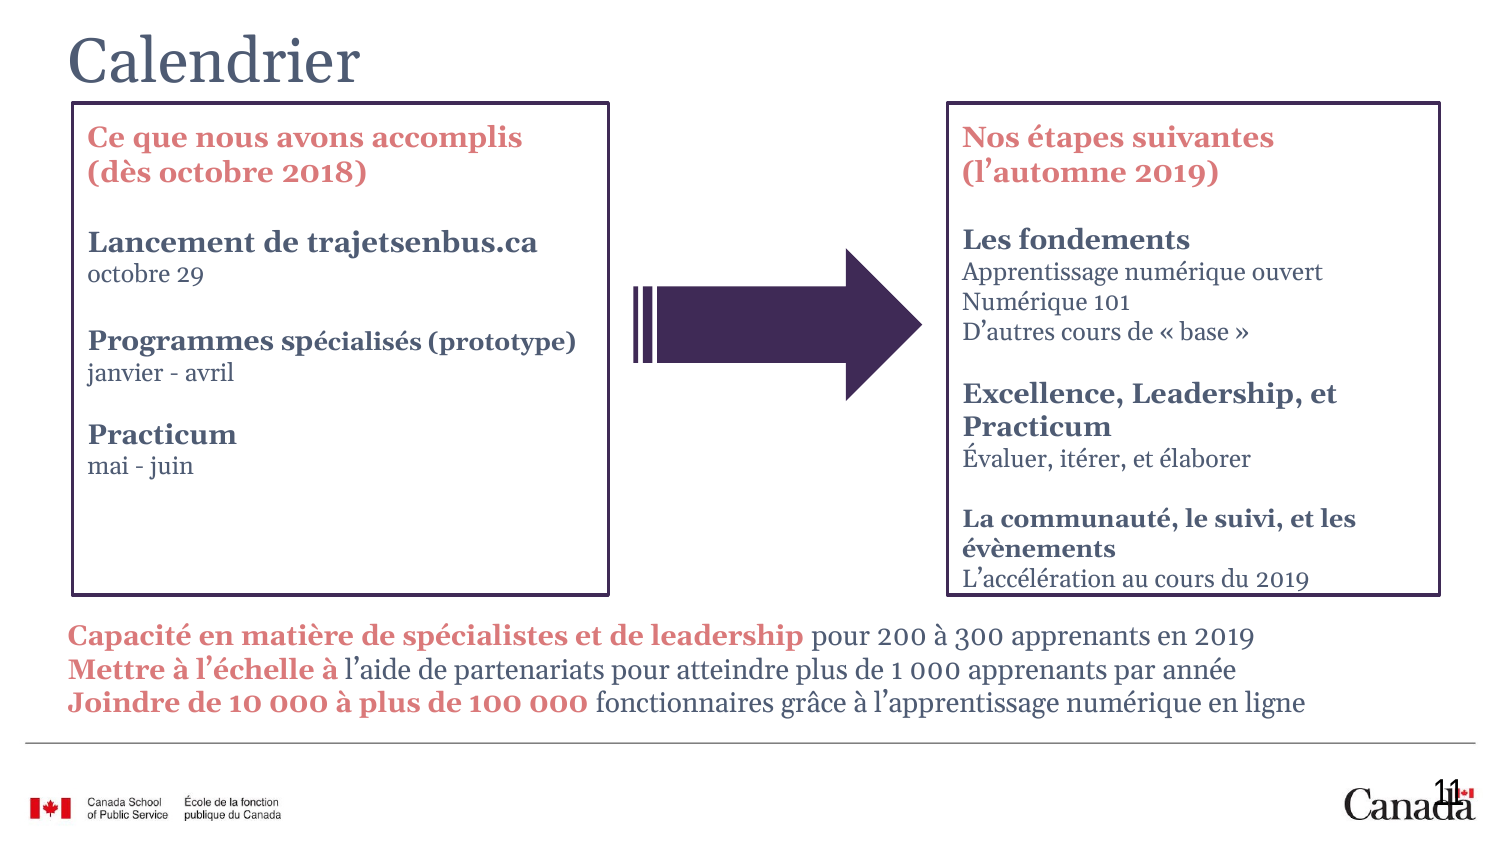

Calendrier
Ce que nous avons accomplis
(dès octobre 2018)

Lancement de trajetsenbus.ca
octobre 29

Programmes spécialisés (prototype)
janvier - avril

Practicum
mai - juin

Nos étapes suivantes
(l’automne 2019)

Les fondements
Apprentissage numérique ouvert
Numérique 101
D’autres cours de « base »

Excellence, Leadership, et Practicum
Évaluer, itérer, et élaborer

La communauté, le suivi, et les évènements
L’accélération au cours du 2019

Capacité en matière de spécialistes et de leadership pour 200 à 300 apprenants en 2019
Mettre à l’échelle à l’aide de partenariats pour atteindre plus de 1 000 apprenants par année
Joindre de 10 000 à plus de 100 000 fonctionnaires grâce à l’apprentissage numérique en ligne
11